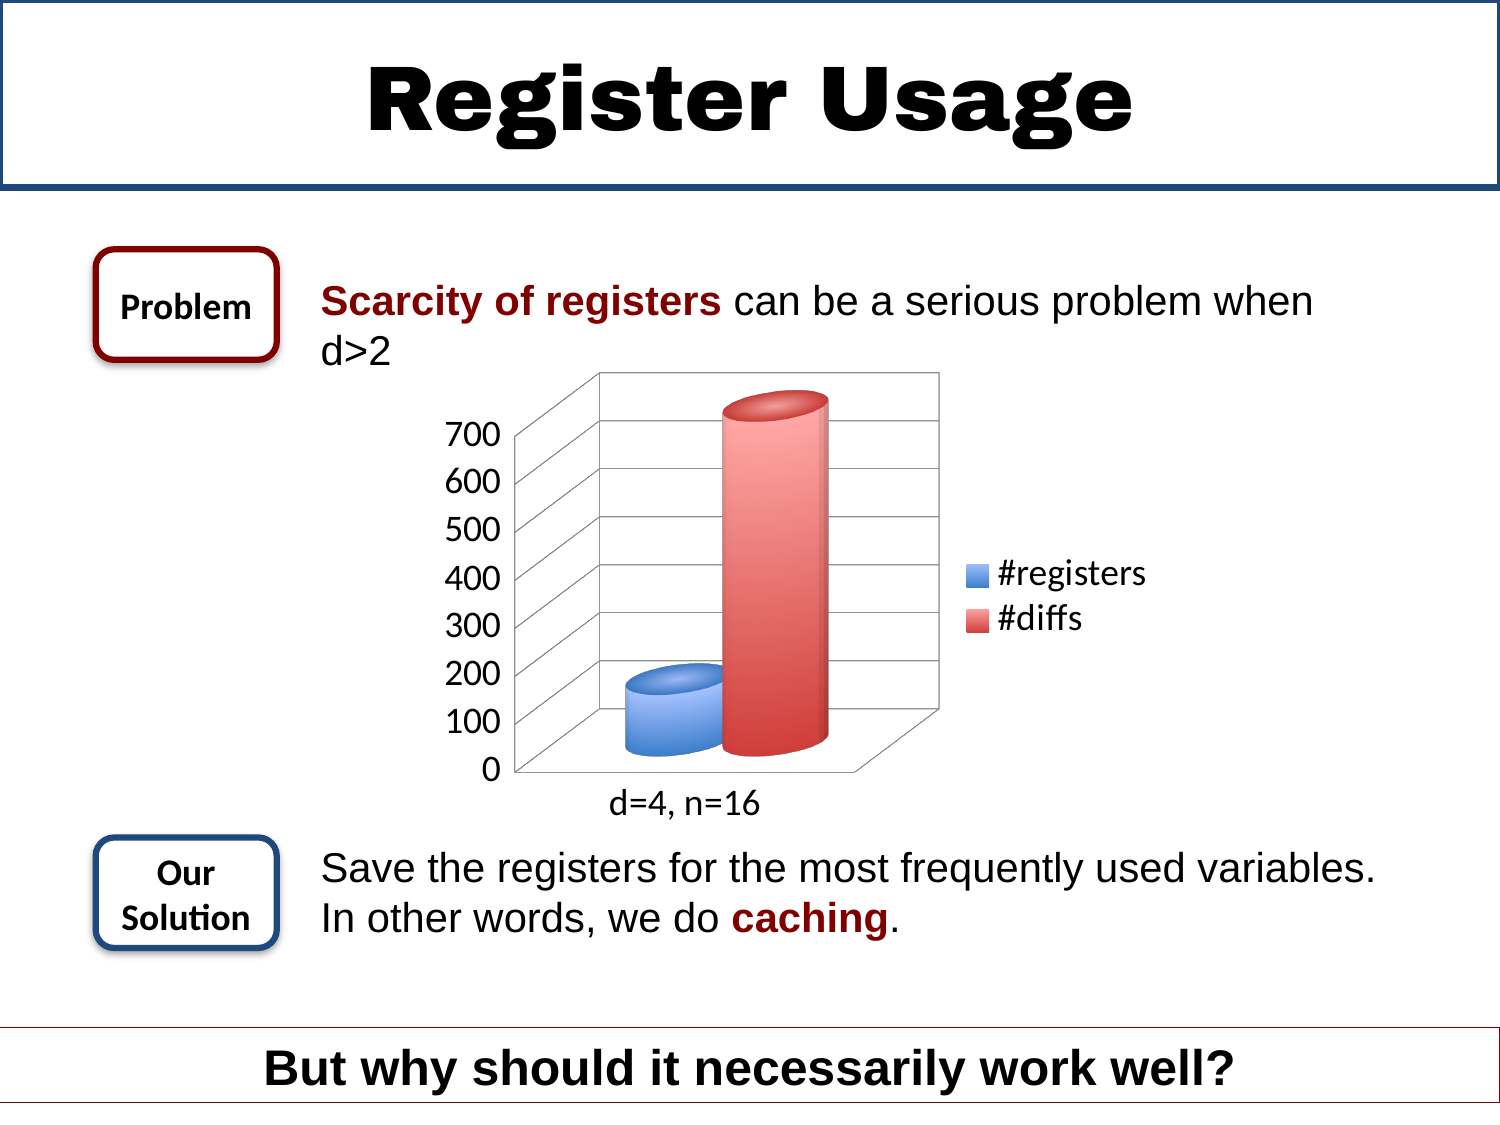

# Register Usage
Problem
Scarcity of registers can be a serious problem when d>2

[unsupported chart]

Save the registers for the most frequently used variables. In other words, we do caching.
Our Solution
But why should it necessarily work well?